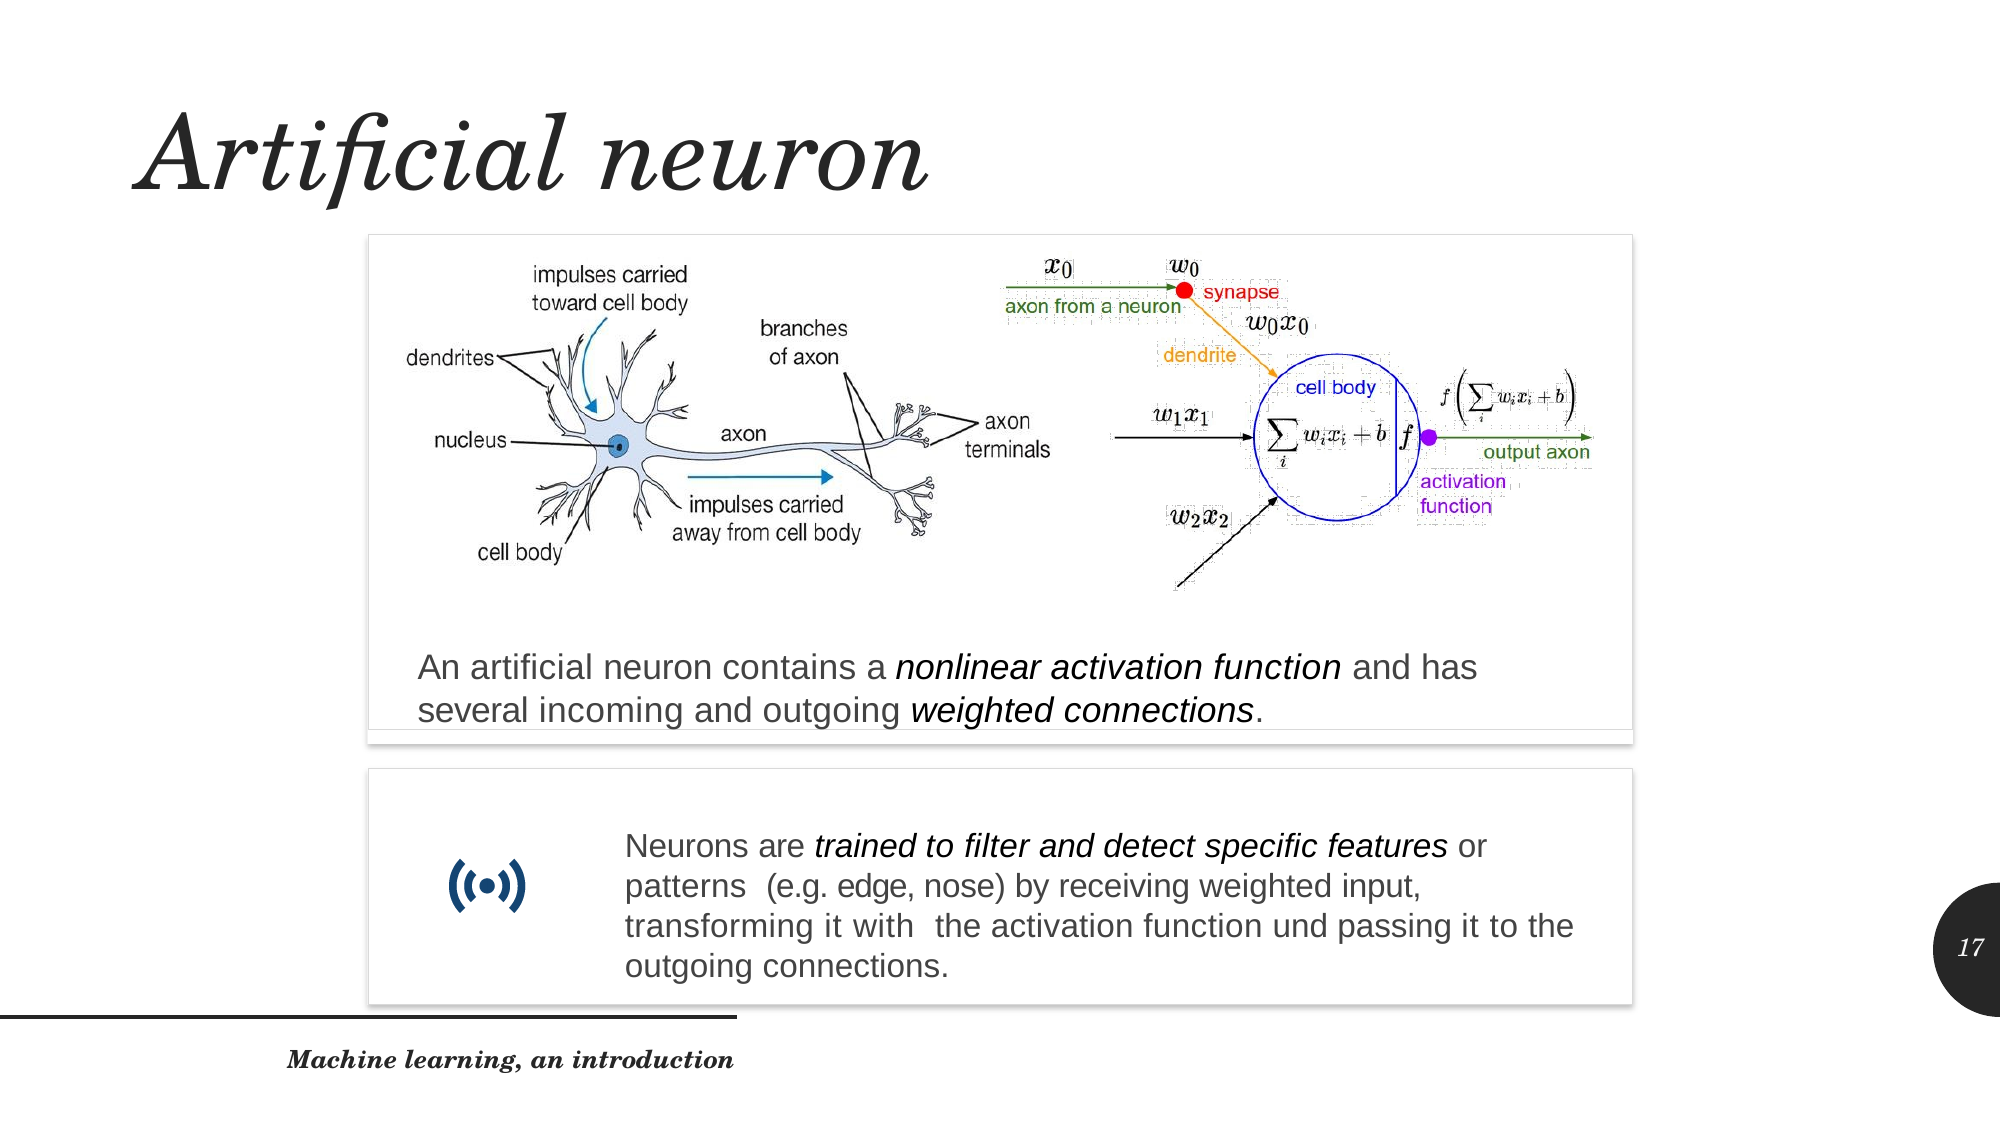

# Artificial neuron

An artificial neuron contains a nonlinear activation function and has
several incoming and outgoing weighted connections.

Neurons are trained to filter and detect specific features or patterns  (e.g. edge, nose) by receiving weighted input, transforming it with  the activation function und passing it to the outgoing connections.

17
Machine learning, an introduction